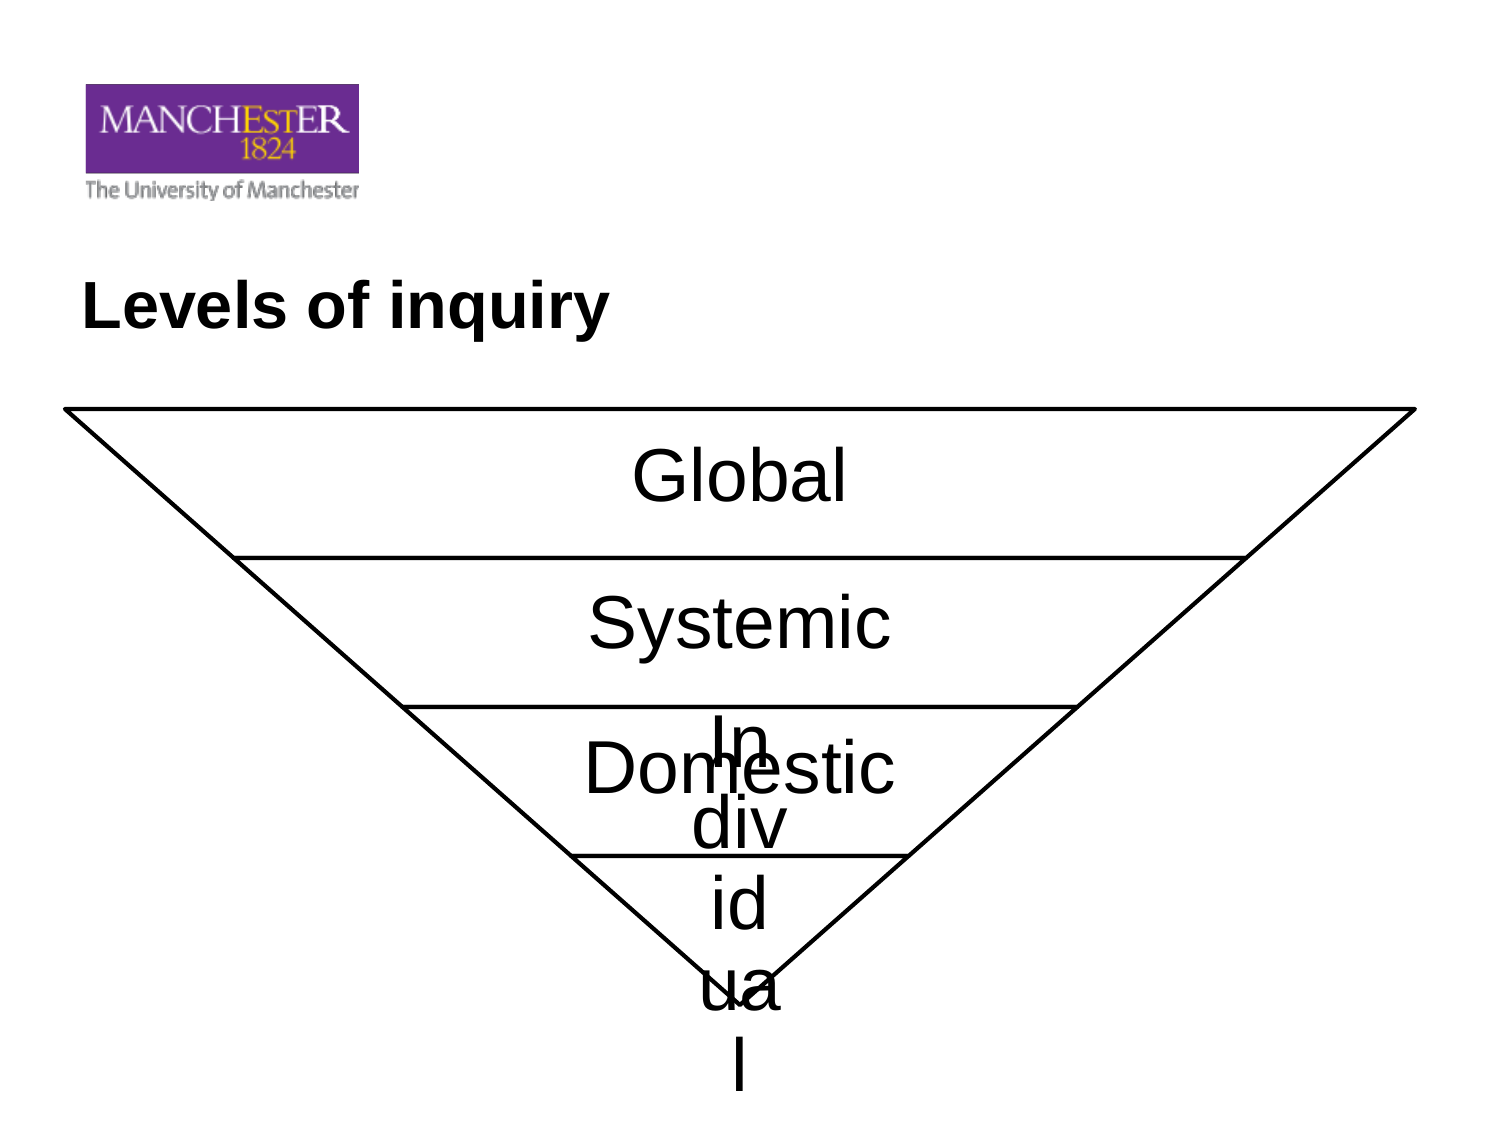

# Levels of inquiry
Global
Systemic
Domestic
Individual